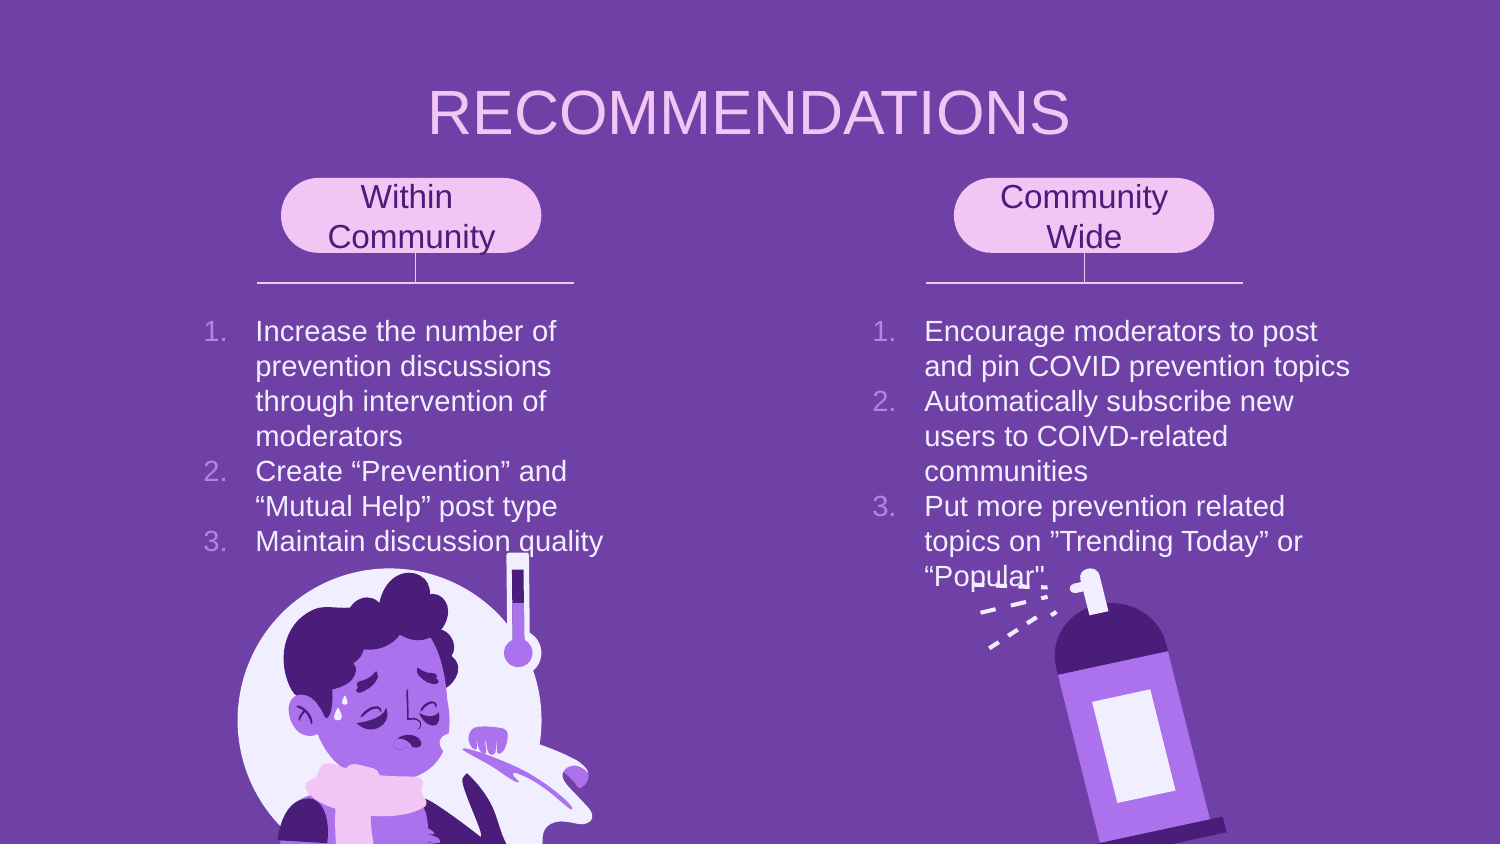

RECOMMENDATIONS
# Within  Community
Community Wide

Do
Increase the number of prevention discussions through intervention of moderators
Create “Prevention” and “Mutual Help” post type
Maintain discussion quality

Encourage moderators to post and pin COVID prevention topics
Automatically subscribe new users to COIVD-related communities
Put more prevention related topics on ”Trending Today” or “Popular"